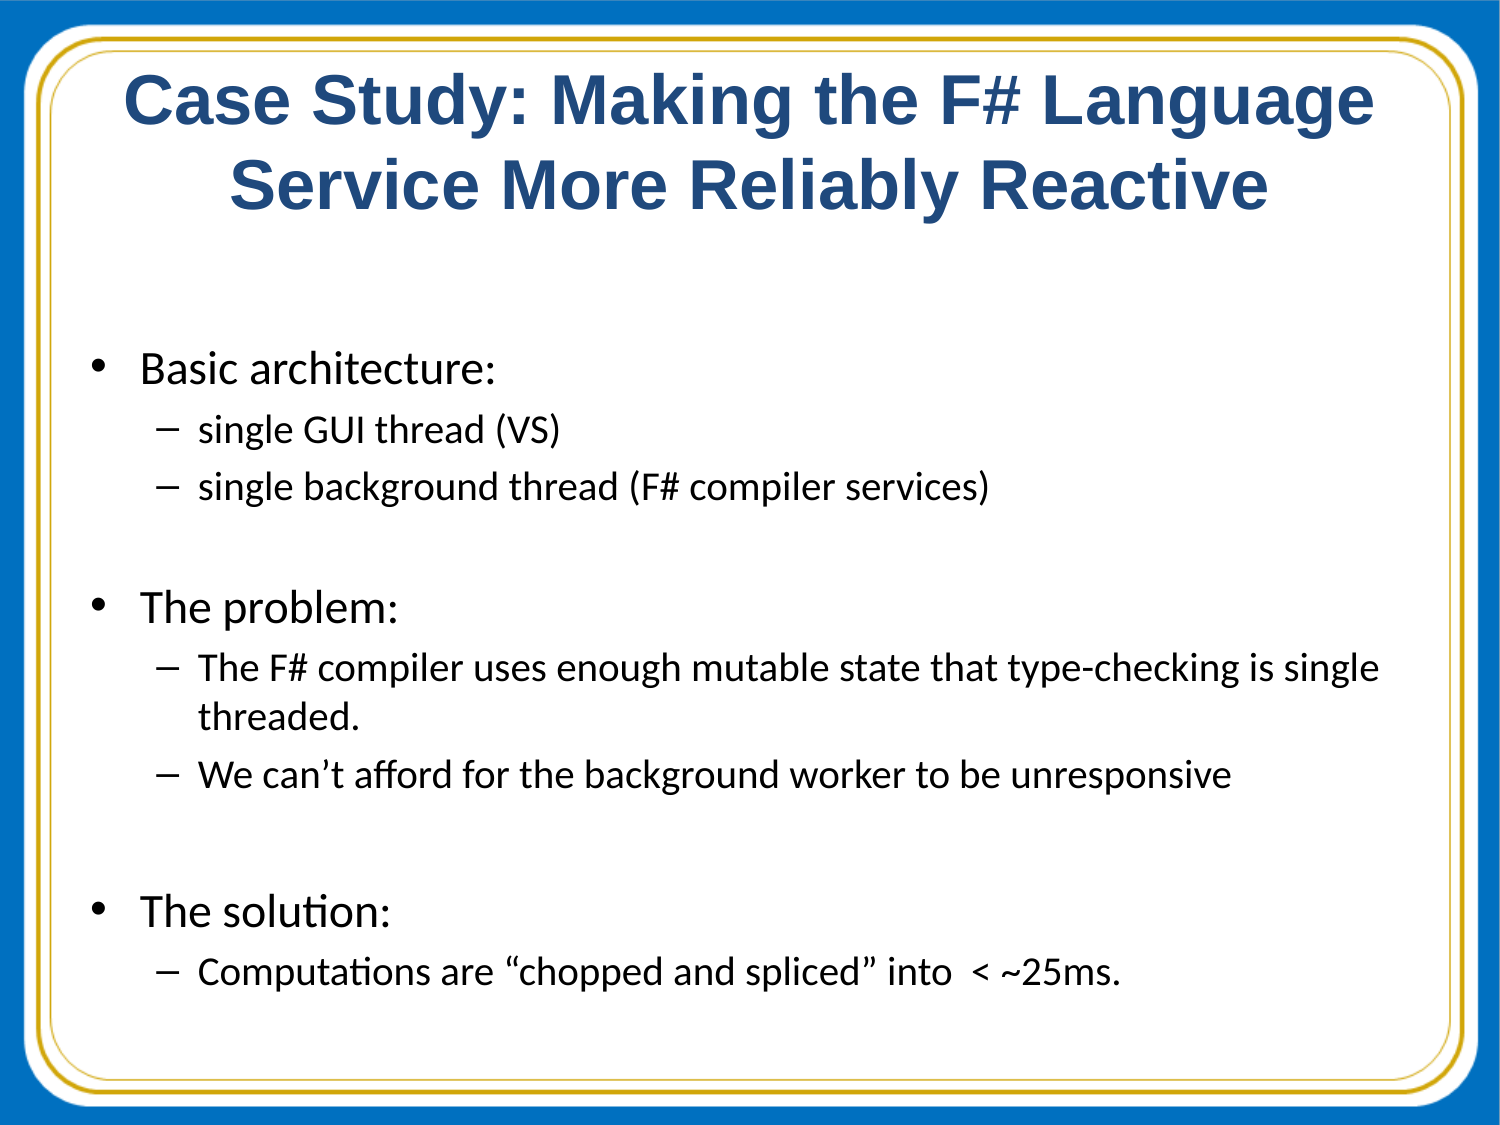

# Case Study: Making the F# Language Service More Reliably Reactive

Basic architecture:
single GUI thread (VS)
single background thread (F# compiler services)

The problem:
The F# compiler uses enough mutable state that type-checking is single threaded.
We can’t afford for the background worker to be unresponsive

The solution:
Computations are “chopped and spliced” into  < ~25ms.